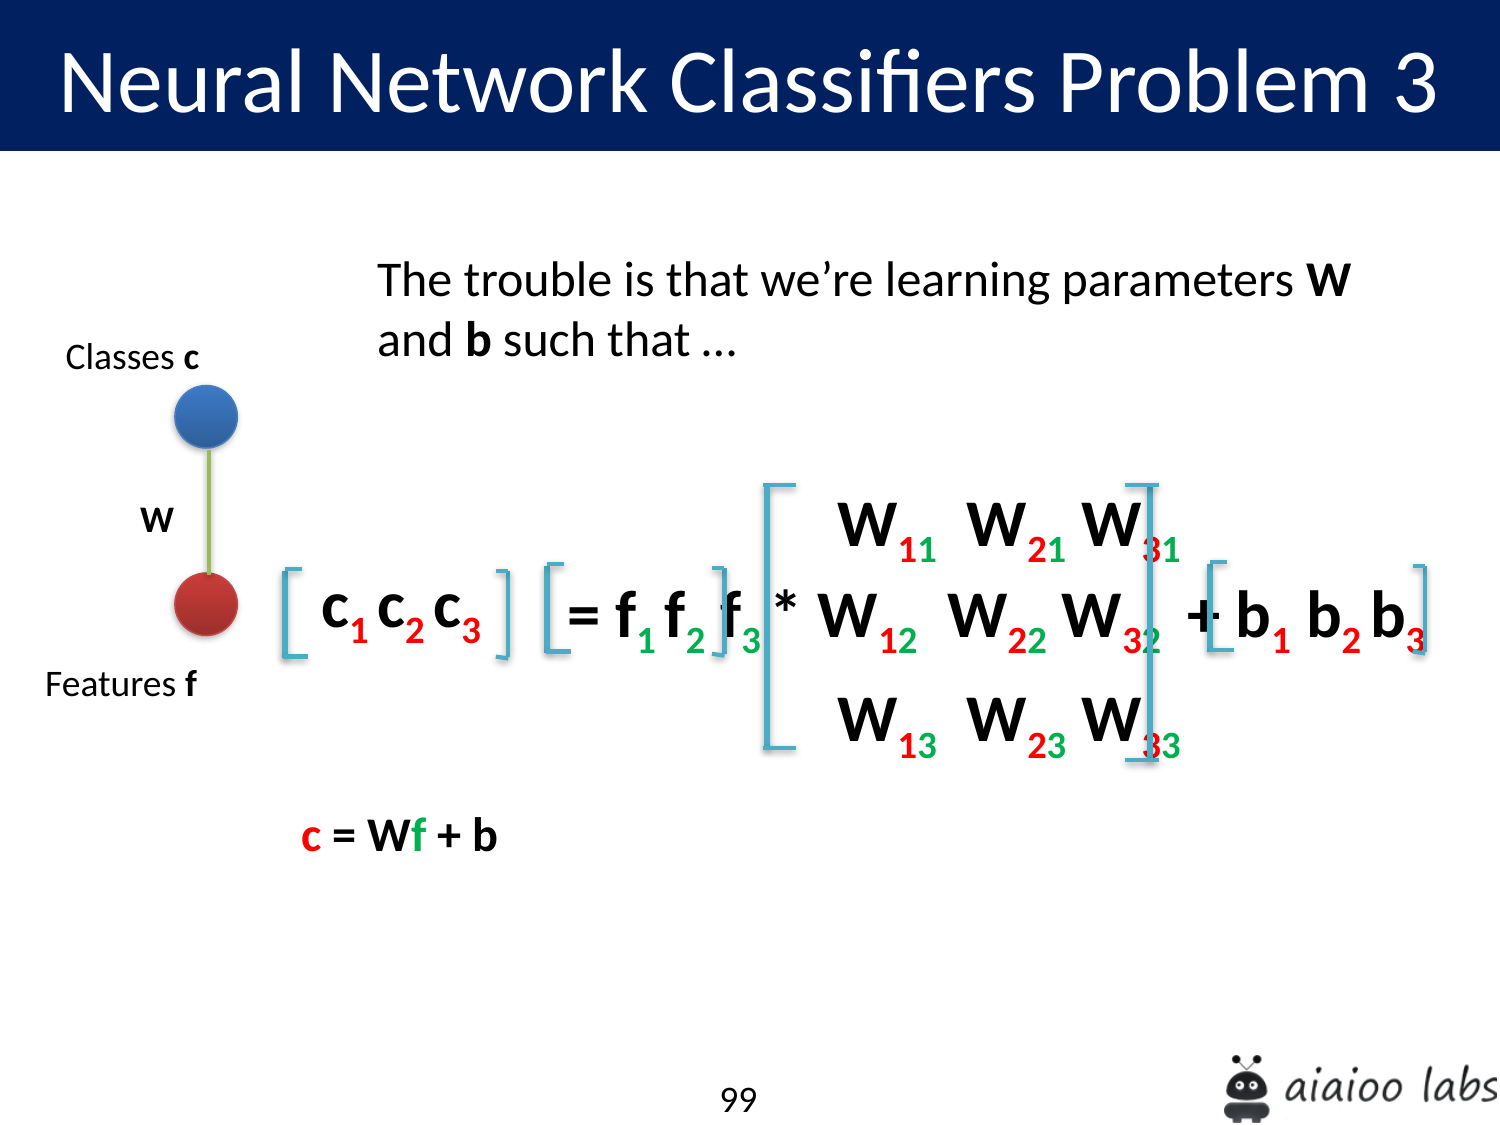

Neural Network Classifiers Problem 3

				  W11  W21 W31 			    = f1 f2 f3 * W12  W22 W32   + b1 b2 b3
		                      W13  W23 W33
c = Wf + b

The trouble is that we’re learning parameters W and b such that …

Classes c

W
c1 c2 c3

Features f